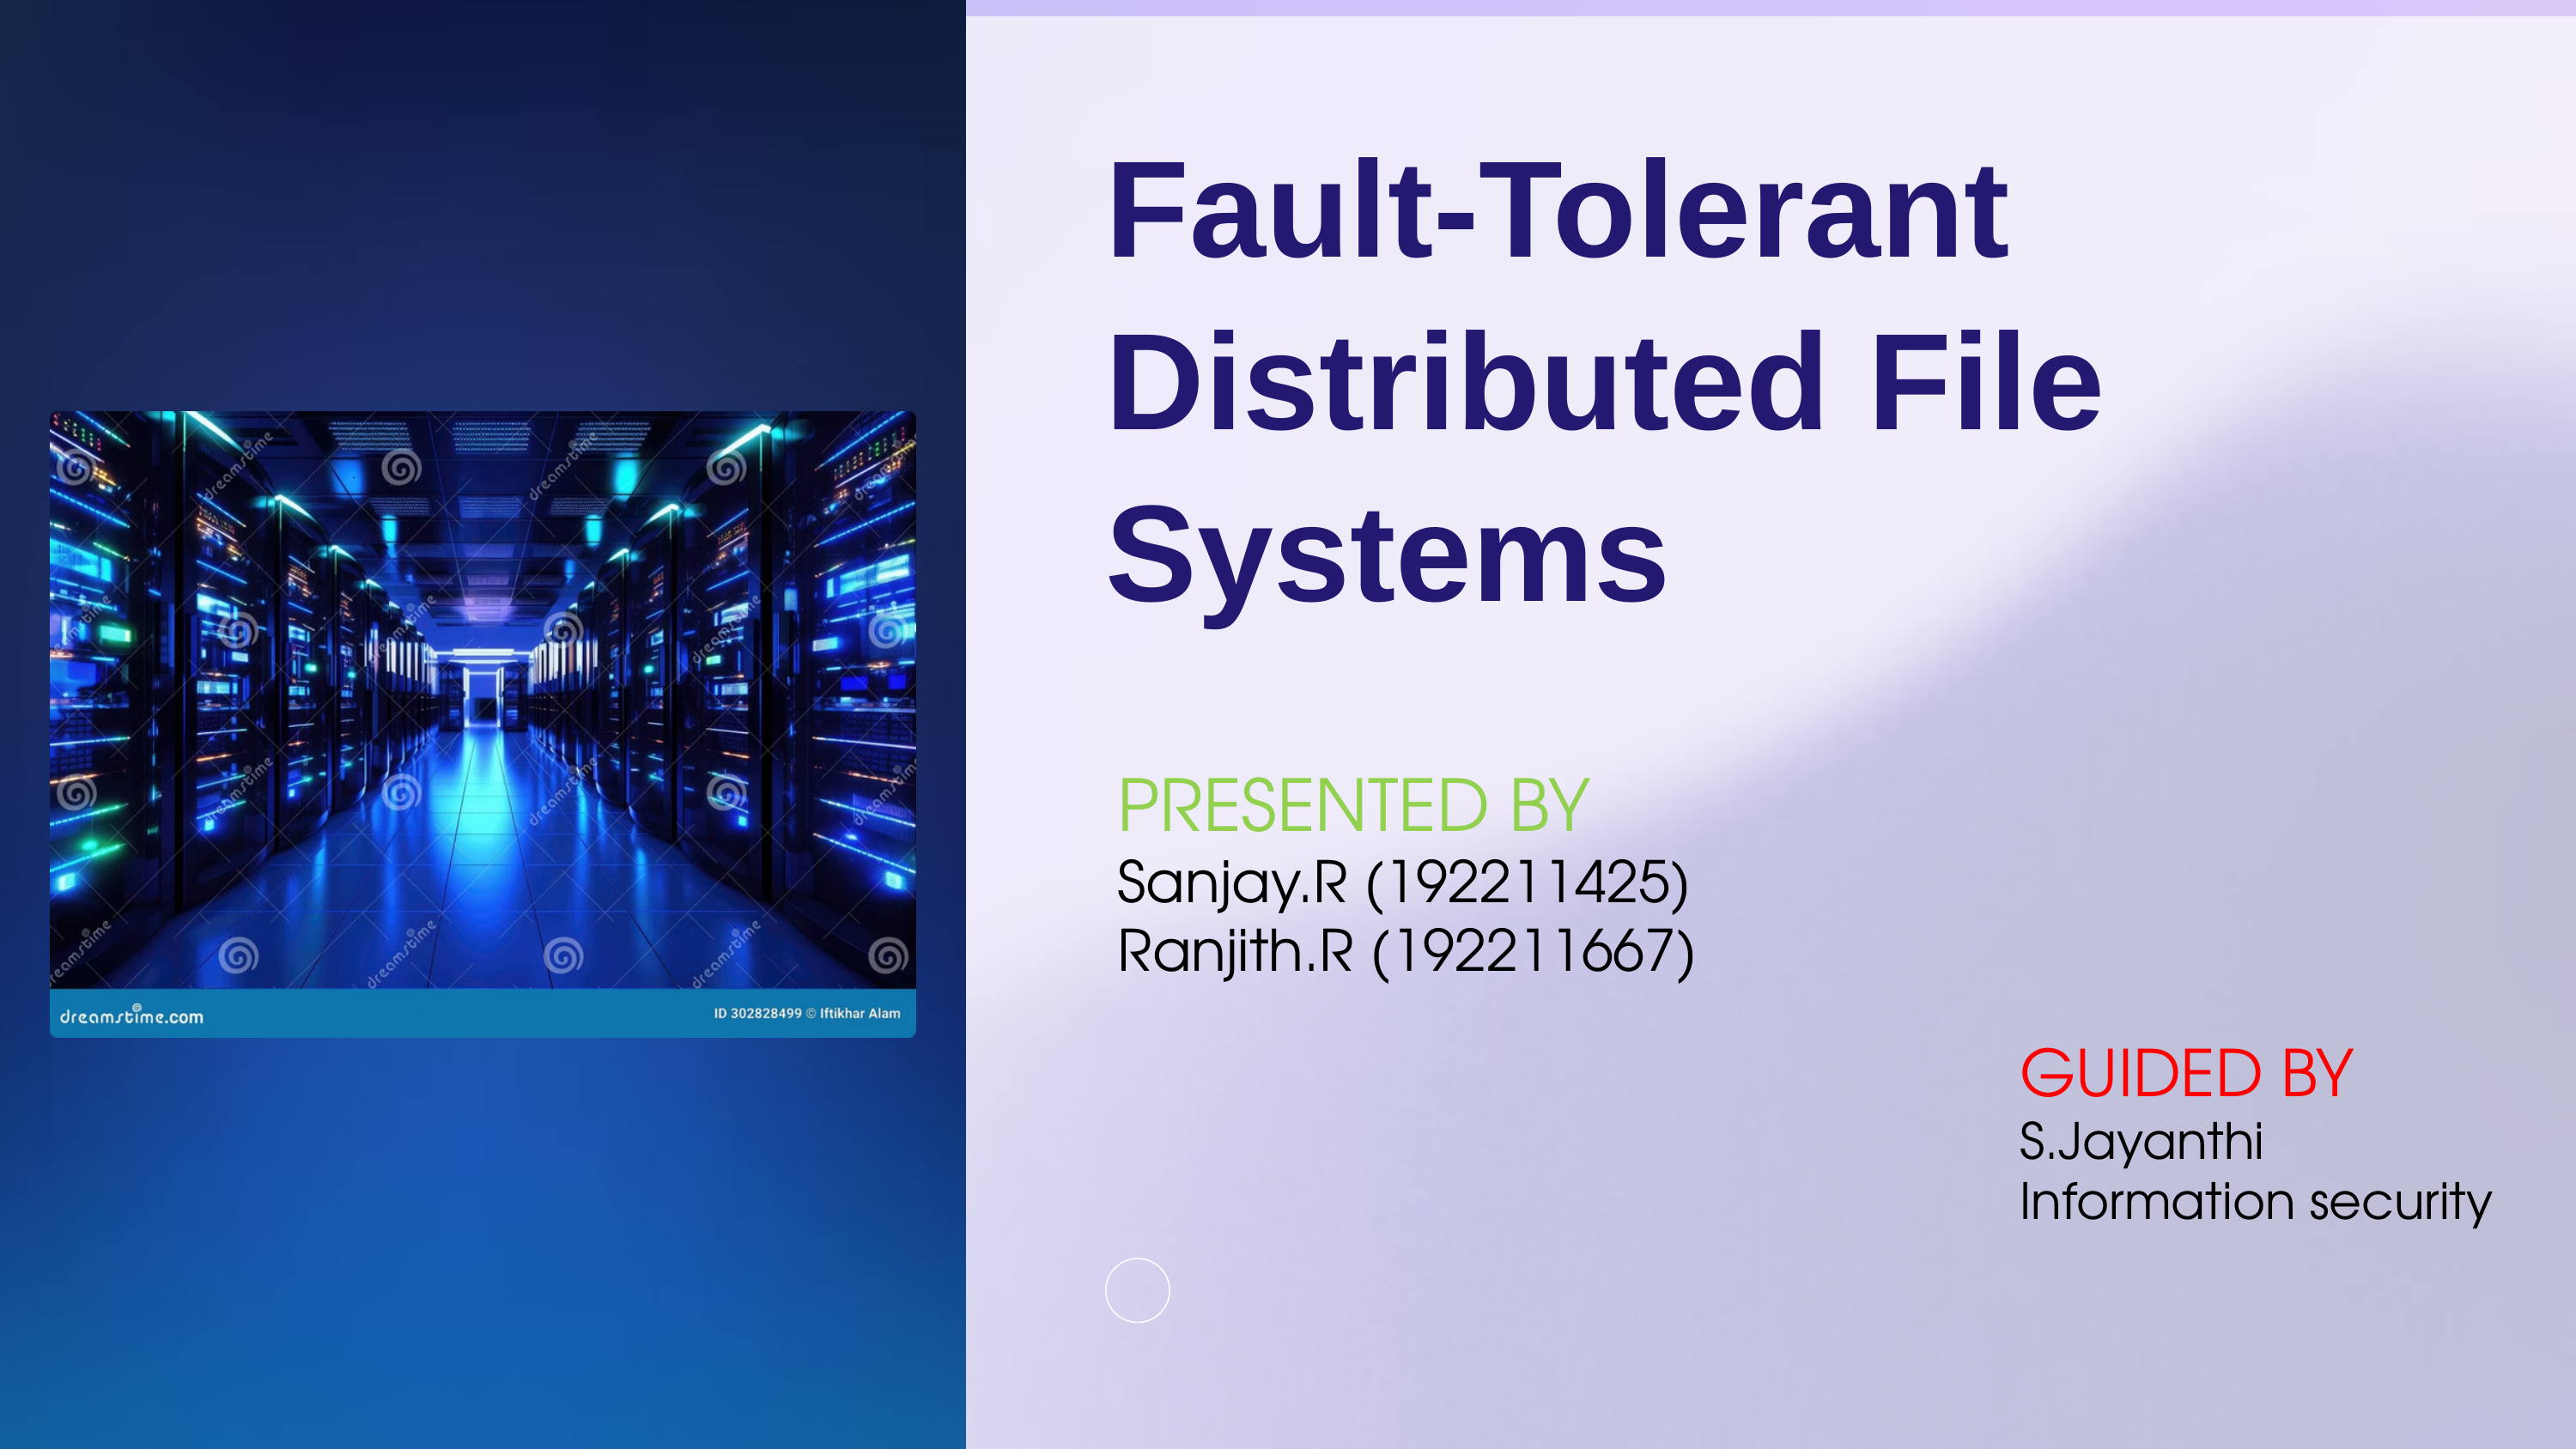

Fault-Tolerant Distributed File Systems

PRESENTED BY
Sanjay.R (192211425)
Ranjith.R (192211667)
GUIDED BY
S.Jayanthi
Information security